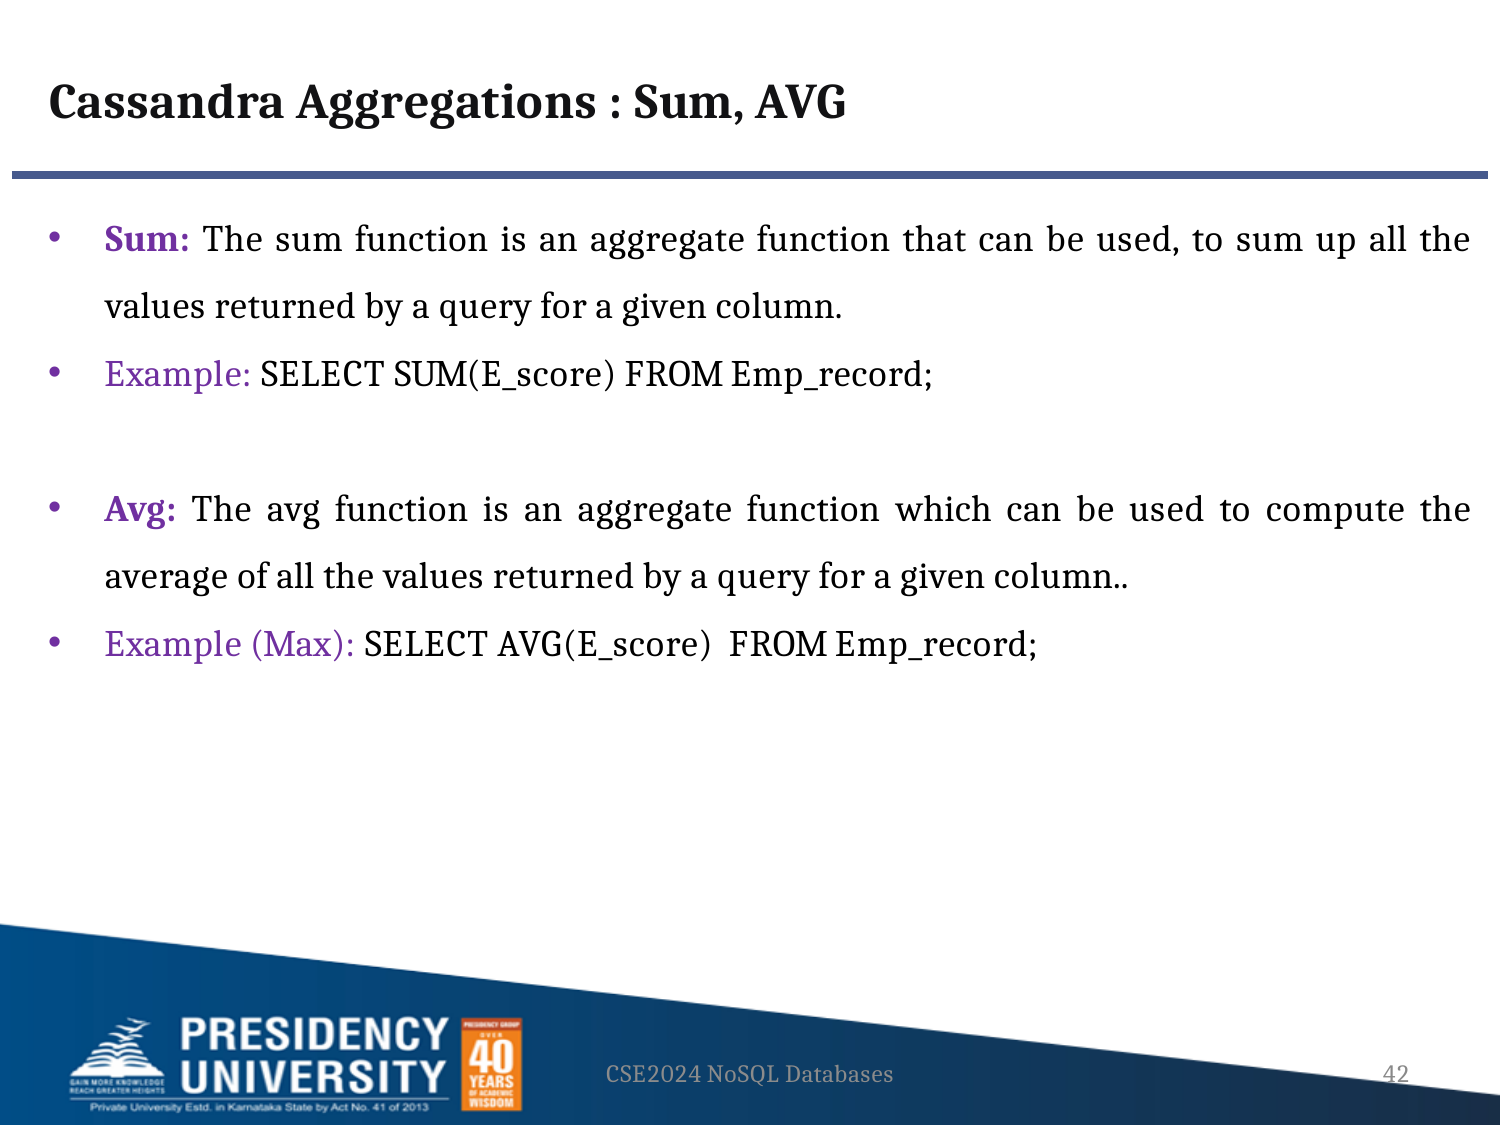

Cassandra Aggregations : Sum, AVG
Sum: The sum function is an aggregate function that can be used, to sum up all the values returned by a query for a given column.
Example: SELECT SUM(E_score) FROM Emp_record;

Avg: The avg function is an aggregate function which can be used to compute the average of all the values returned by a query for a given column..
Example (Max): SELECT AVG(E_score)  FROM Emp_record;

CSE2024 NoSQL Databases
42